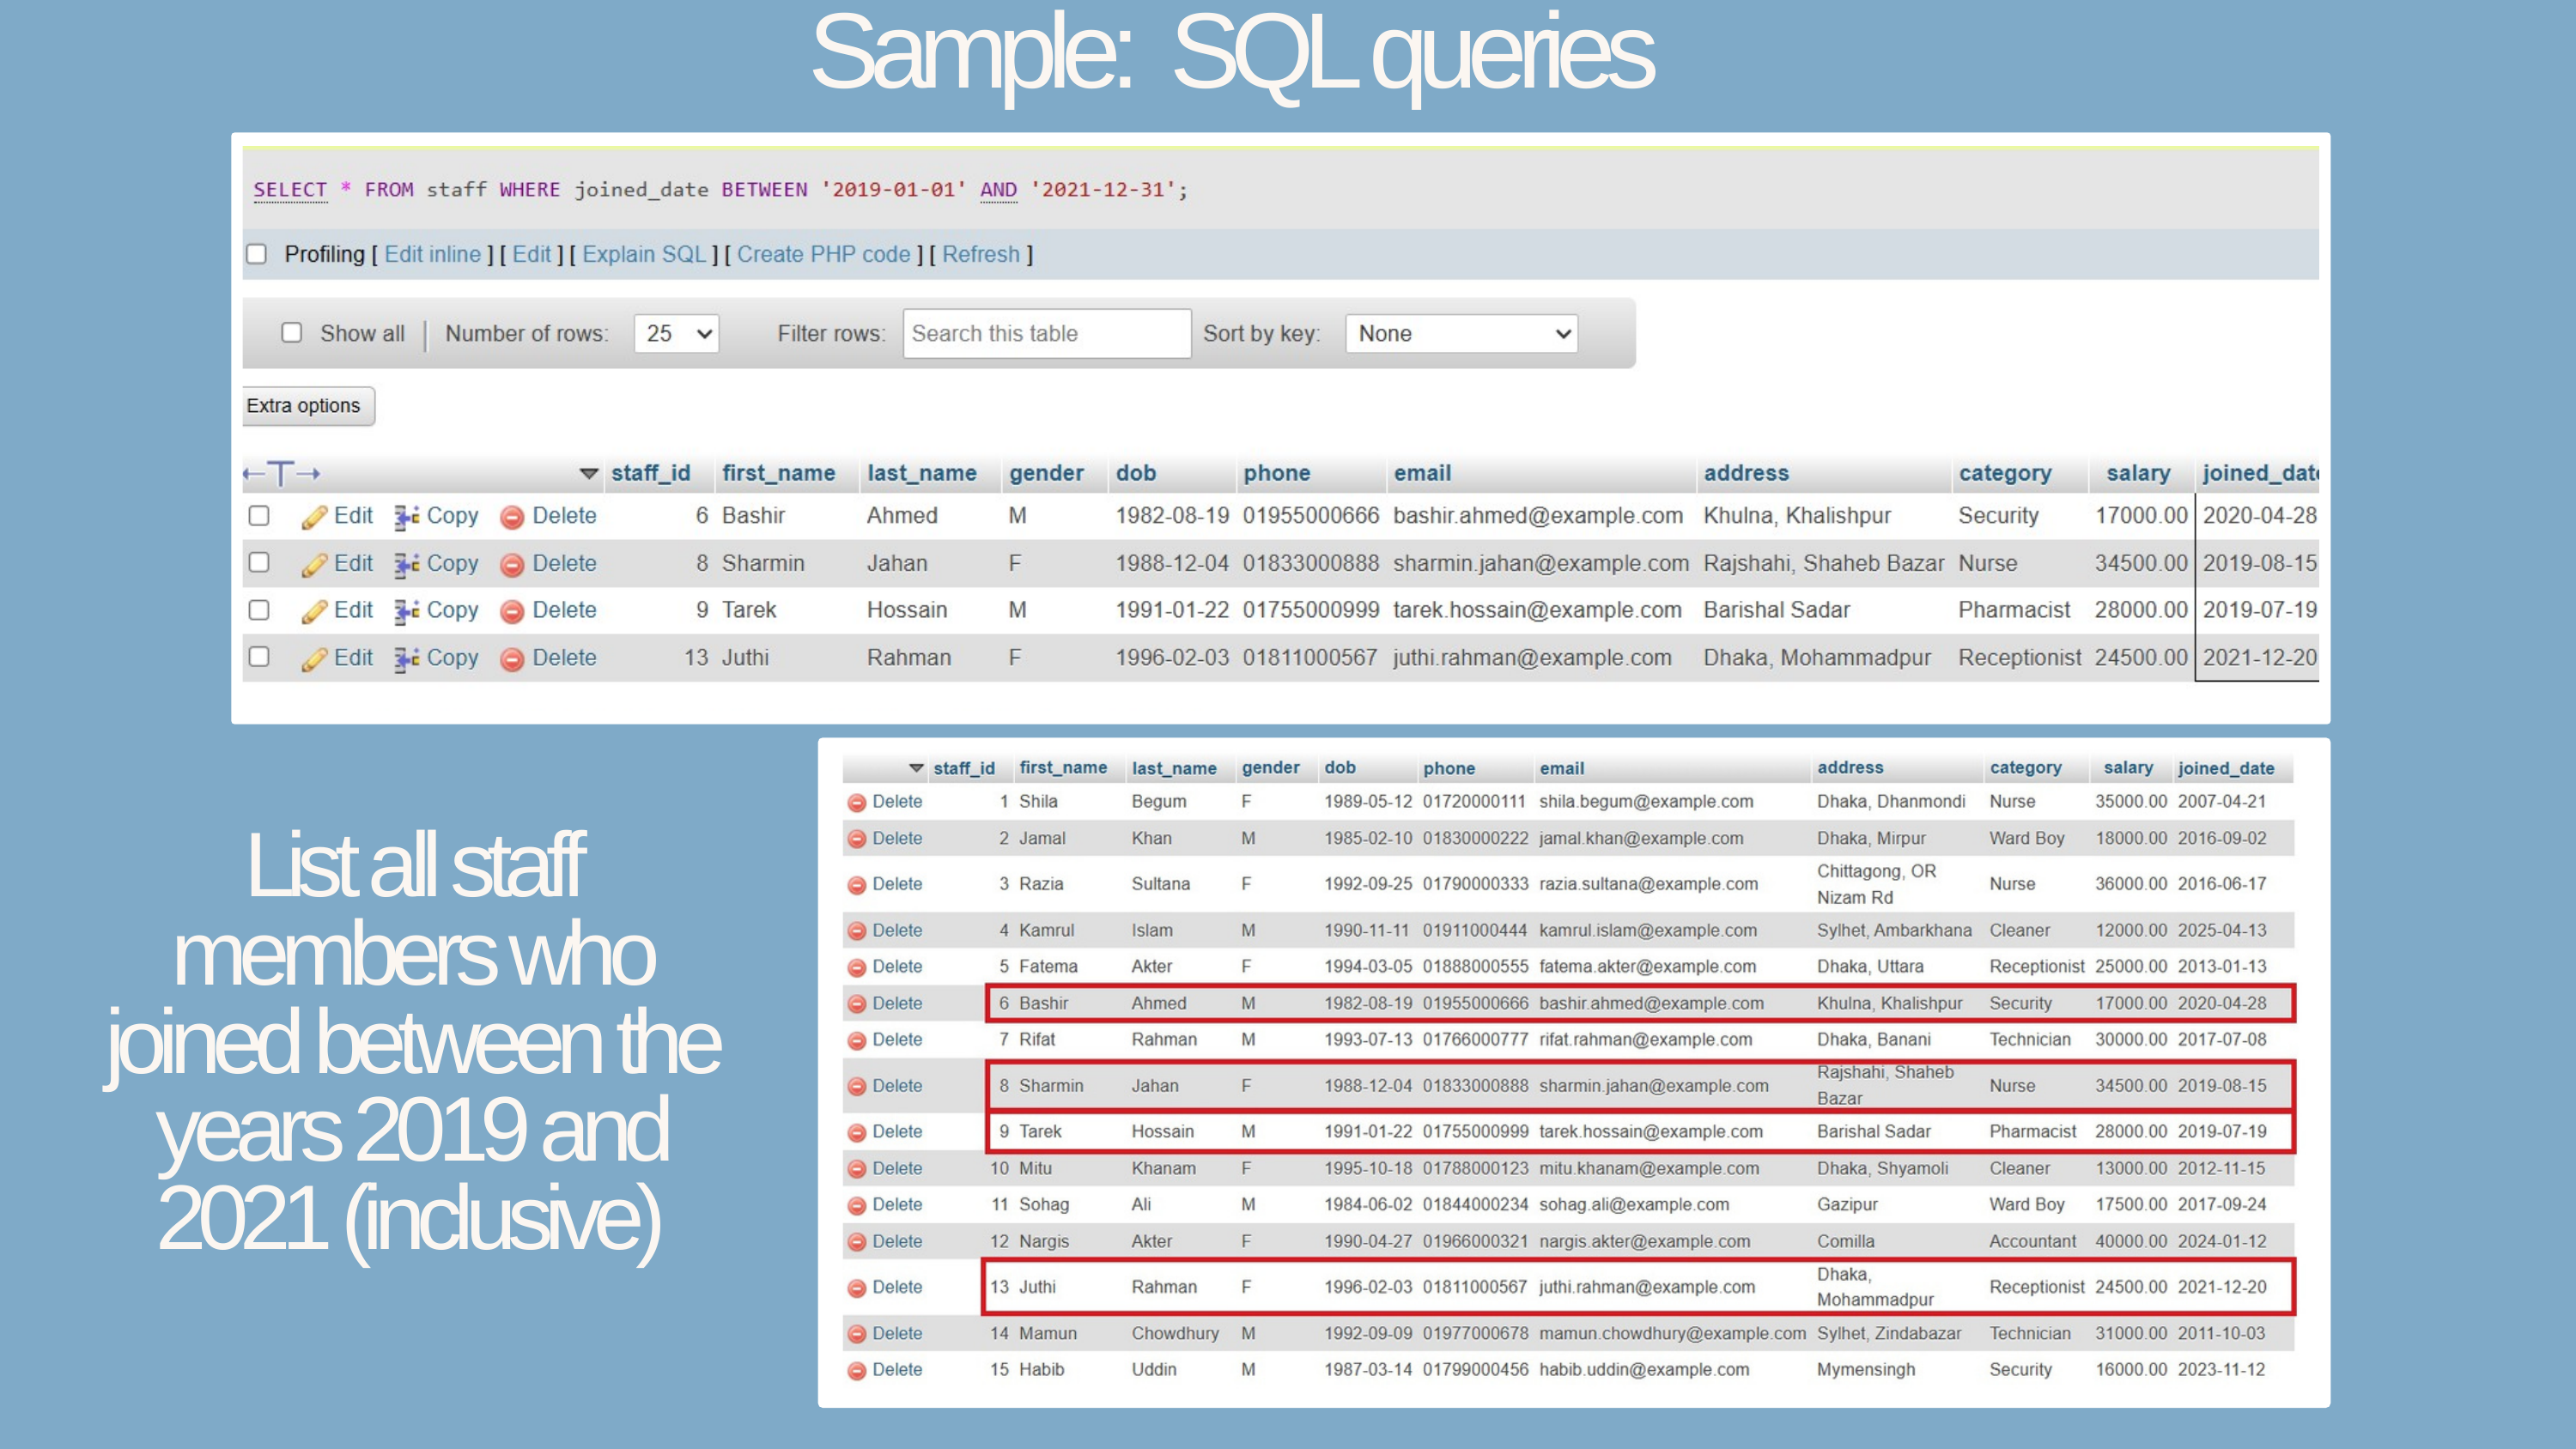

Sample:  SQL queries

List all staff members who joined between the years 2019 and 2021 (inclusive)